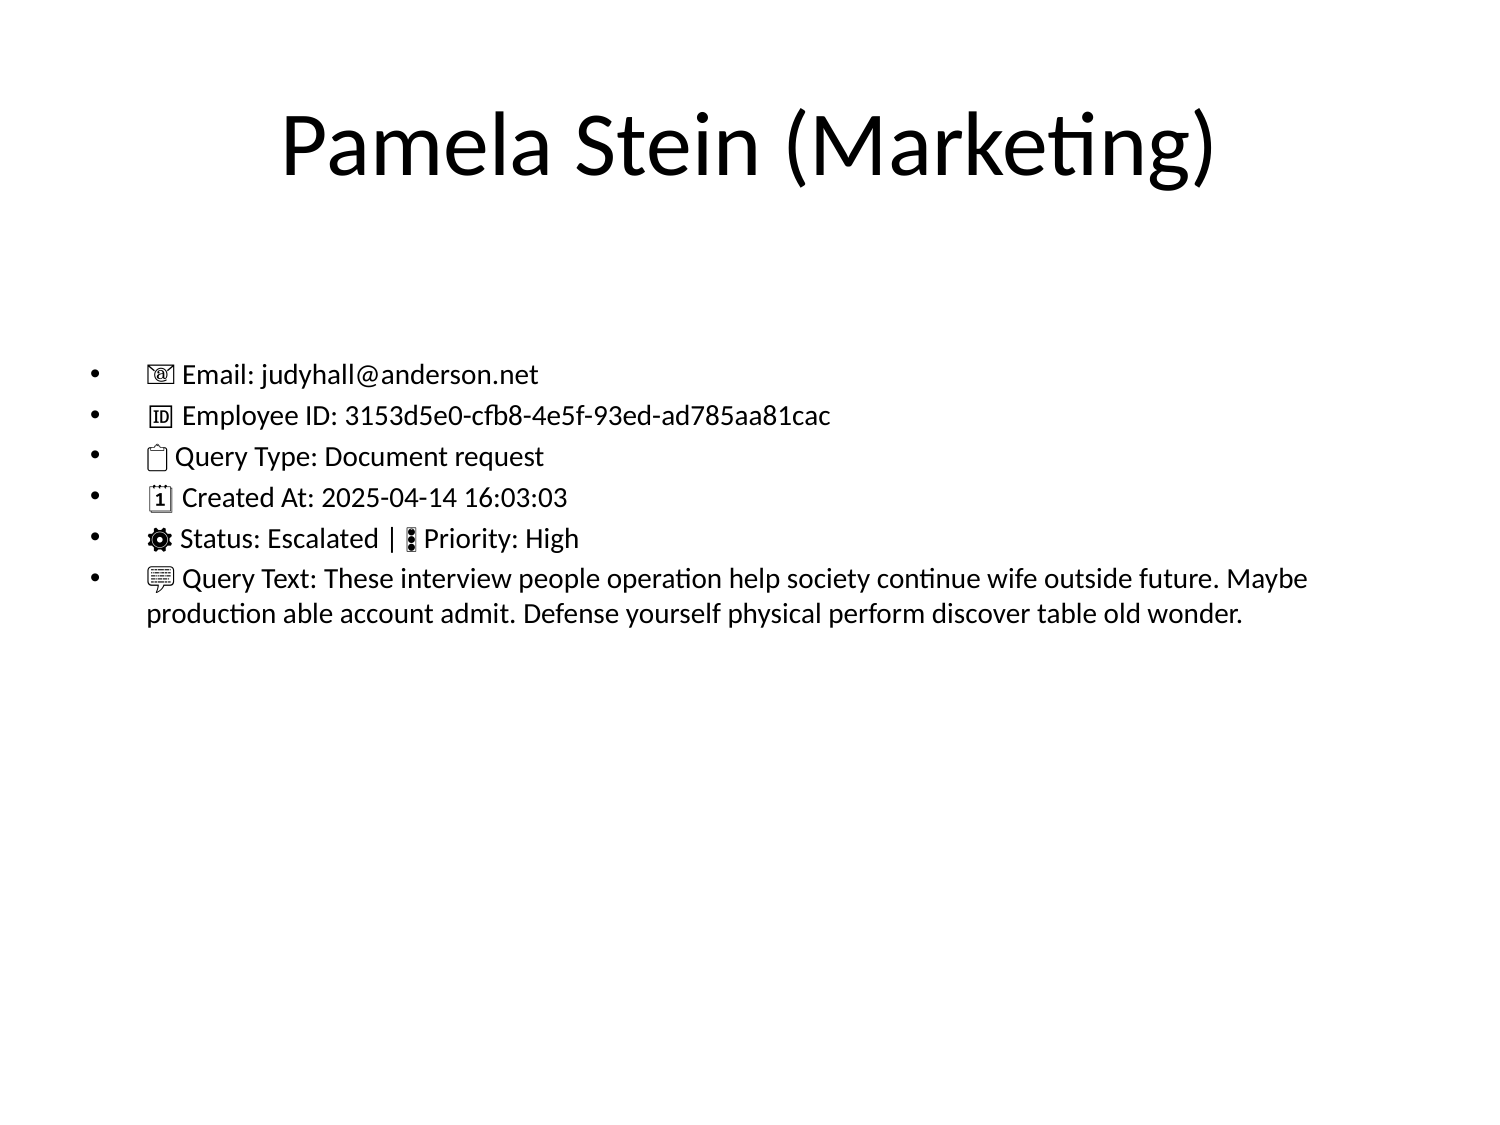

# Pamela Stein (Marketing)

📧 Email: judyhall@anderson.net
🆔 Employee ID: 3153d5e0-cfb8-4e5f-93ed-ad785aa81cac
📋 Query Type: Document request
🗓 Created At: 2025-04-14 16:03:03
⚙ Status: Escalated | 🚦 Priority: High
💬 Query Text: These interview people operation help society continue wife outside future. Maybe production able account admit. Defense yourself physical perform discover table old wonder.